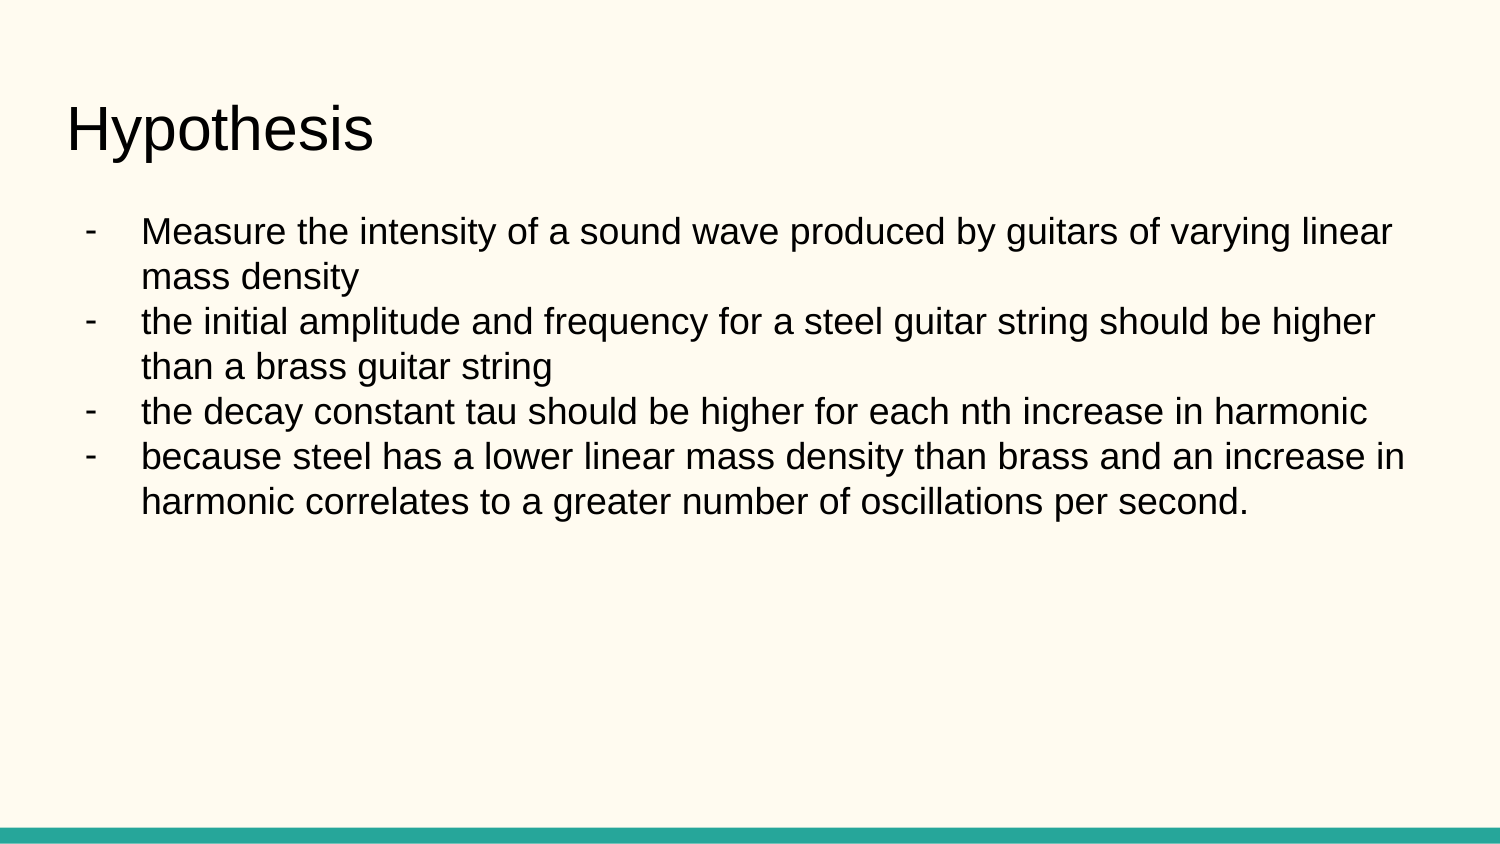

# Hypothesis
Measure the intensity of a sound wave produced by guitars of varying linear mass density
the initial amplitude and frequency for a steel guitar string should be higher than a brass guitar string
the decay constant tau should be higher for each nth increase in harmonic
because steel has a lower linear mass density than brass and an increase in harmonic correlates to a greater number of oscillations per second.